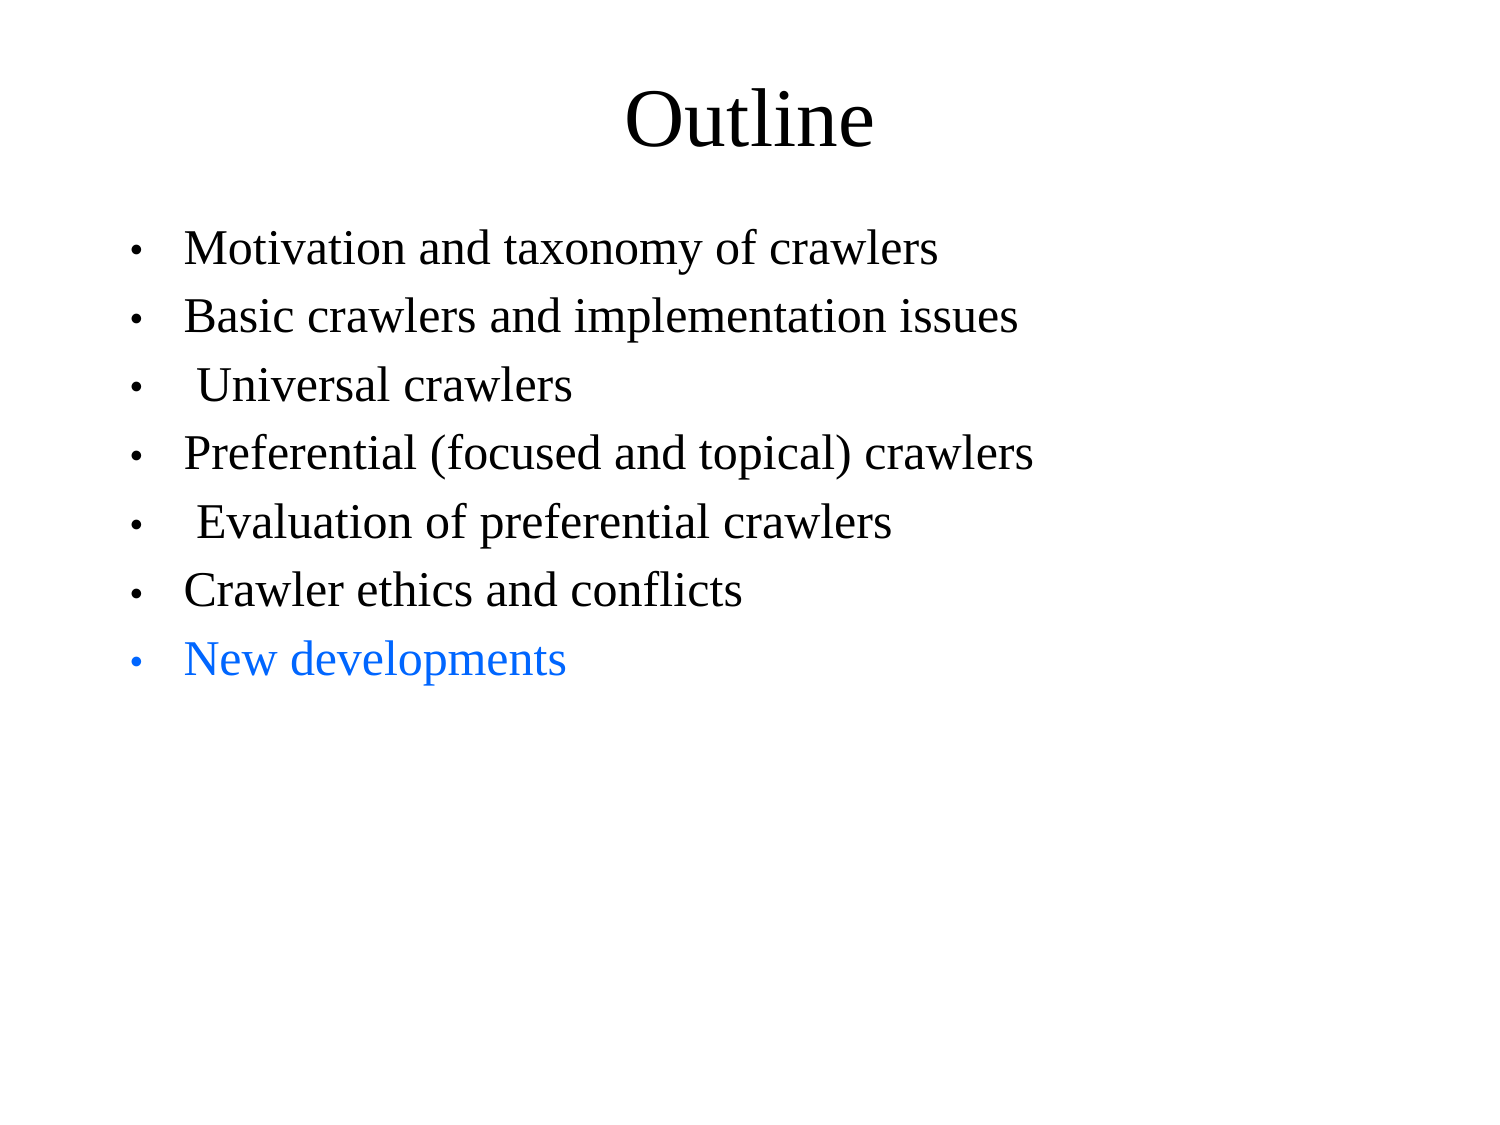

# Outline
Motivation and taxonomy of crawlers  Basic crawlers and implementation issues  Universal crawlers
Preferential (focused and topical) crawlers  Evaluation of preferential crawlers  Crawler ethics and conflicts
New developments
•
•
•
•
•
•
•